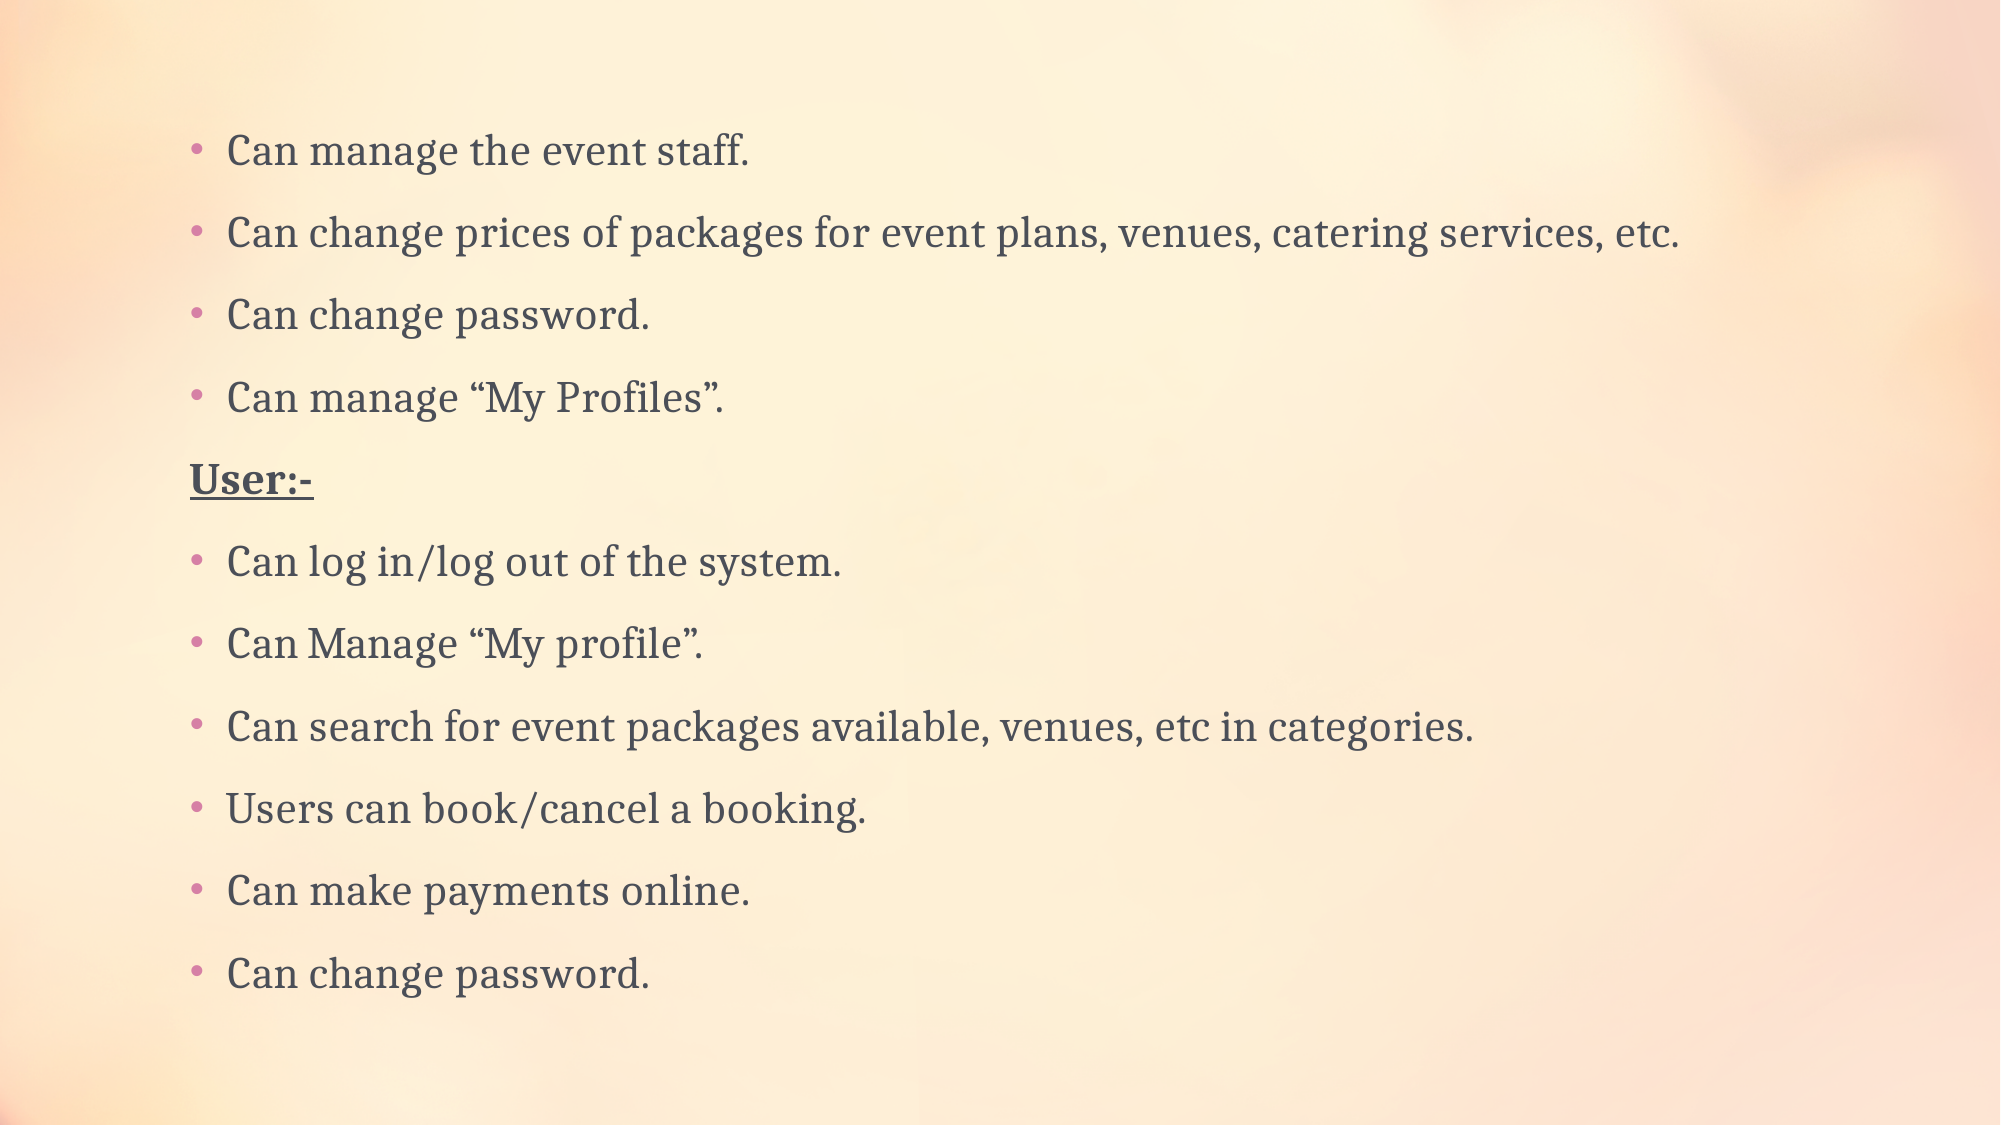

Can manage the event staff.
Can change prices of packages for event plans, venues, catering services, etc.
Can change password.
Can manage “My Profiles”.
User:-
Can log in/log out of the system.
Can Manage “My profile”.
Can search for event packages available, venues, etc in categories.
Users can book/cancel a booking.
Can make payments online.
Can change password.